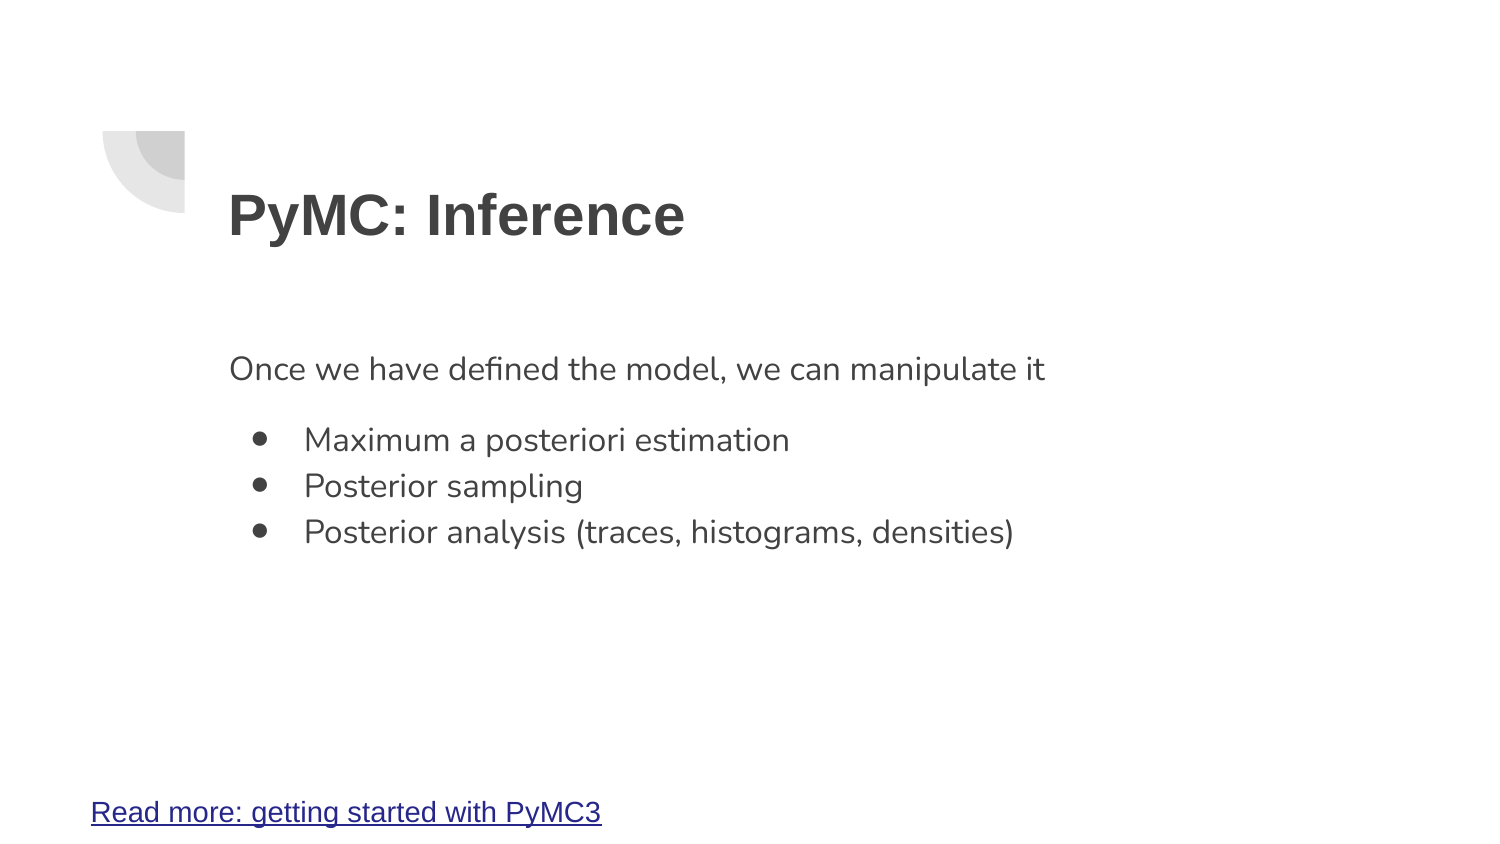

# PyMC: Inference
Once we have defined the model, we can manipulate it
Maximum a posteriori estimation
Posterior sampling
Posterior analysis (traces, histograms, densities)
Read more: getting started with PyMC3